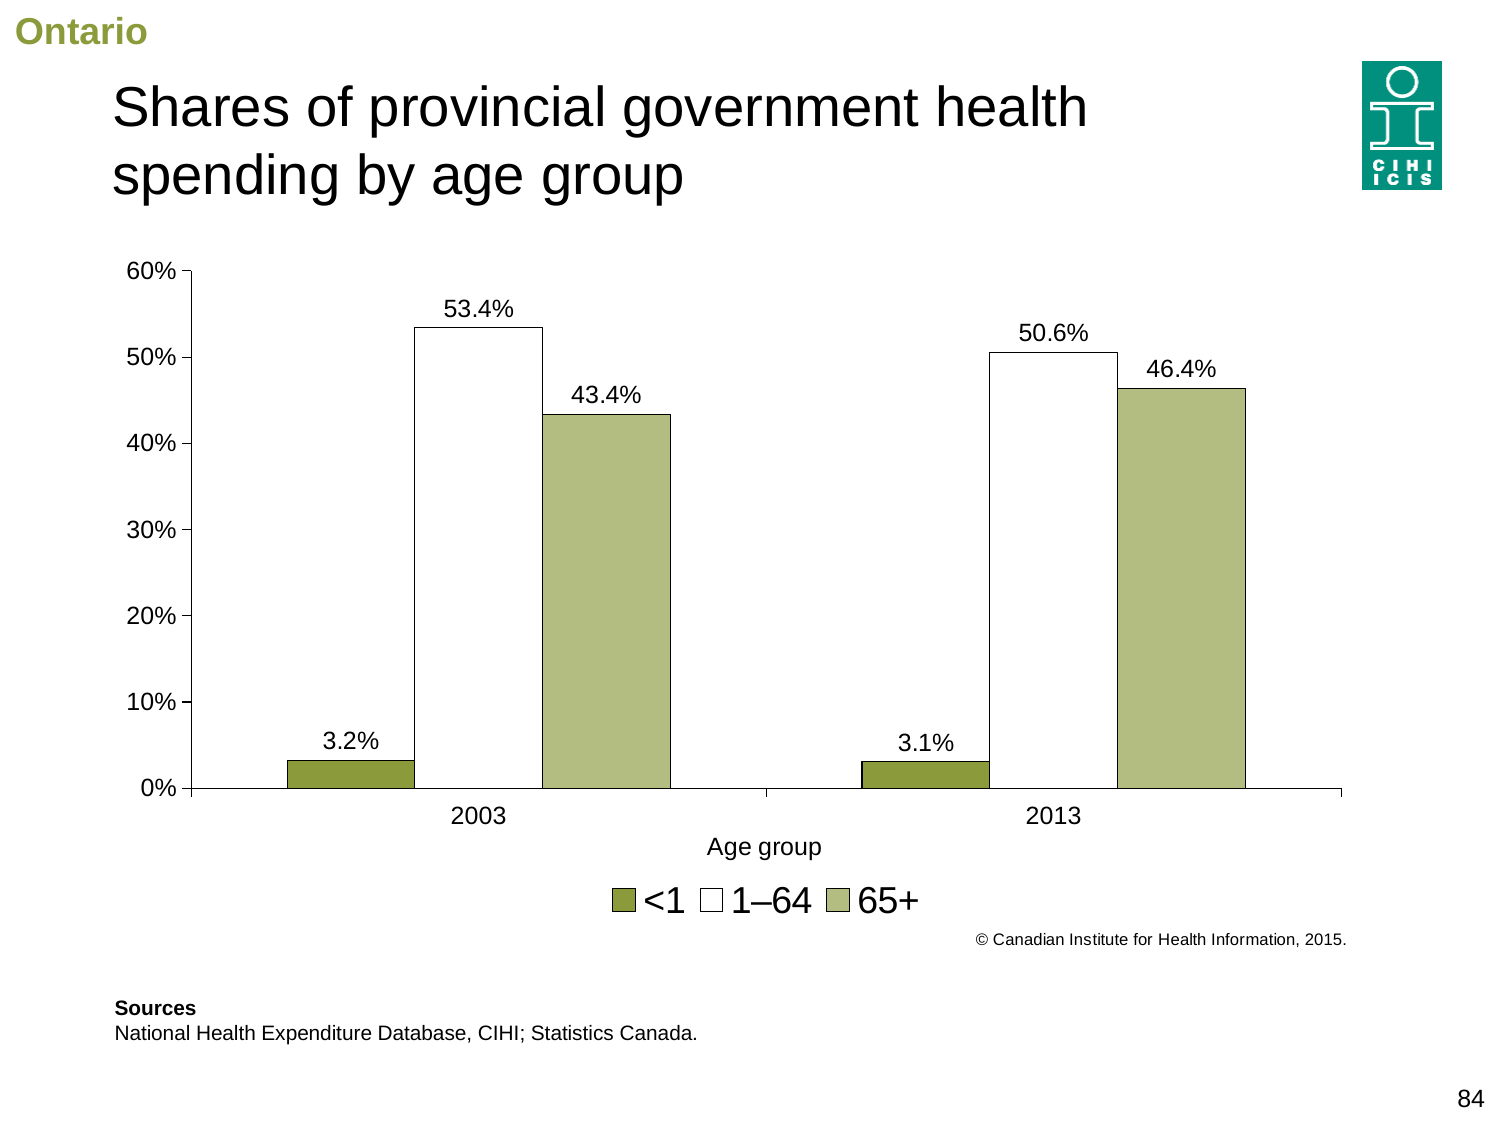

Ontario
# Shares of provincial government health spending by age group

### Chart

| Category | <1 | 1–64 | 65+ |
|---|---|---|---|
| 2003 | 0.03216587329373053 | 0.533864891733783 | 0.43396923497248635 |
| 2013 | 0.030865866330979673 | 0.5055980484925223 | 0.4635360851764982 |
Sources
National Health Expenditure Database, CIHI; Statistics Canada.
84